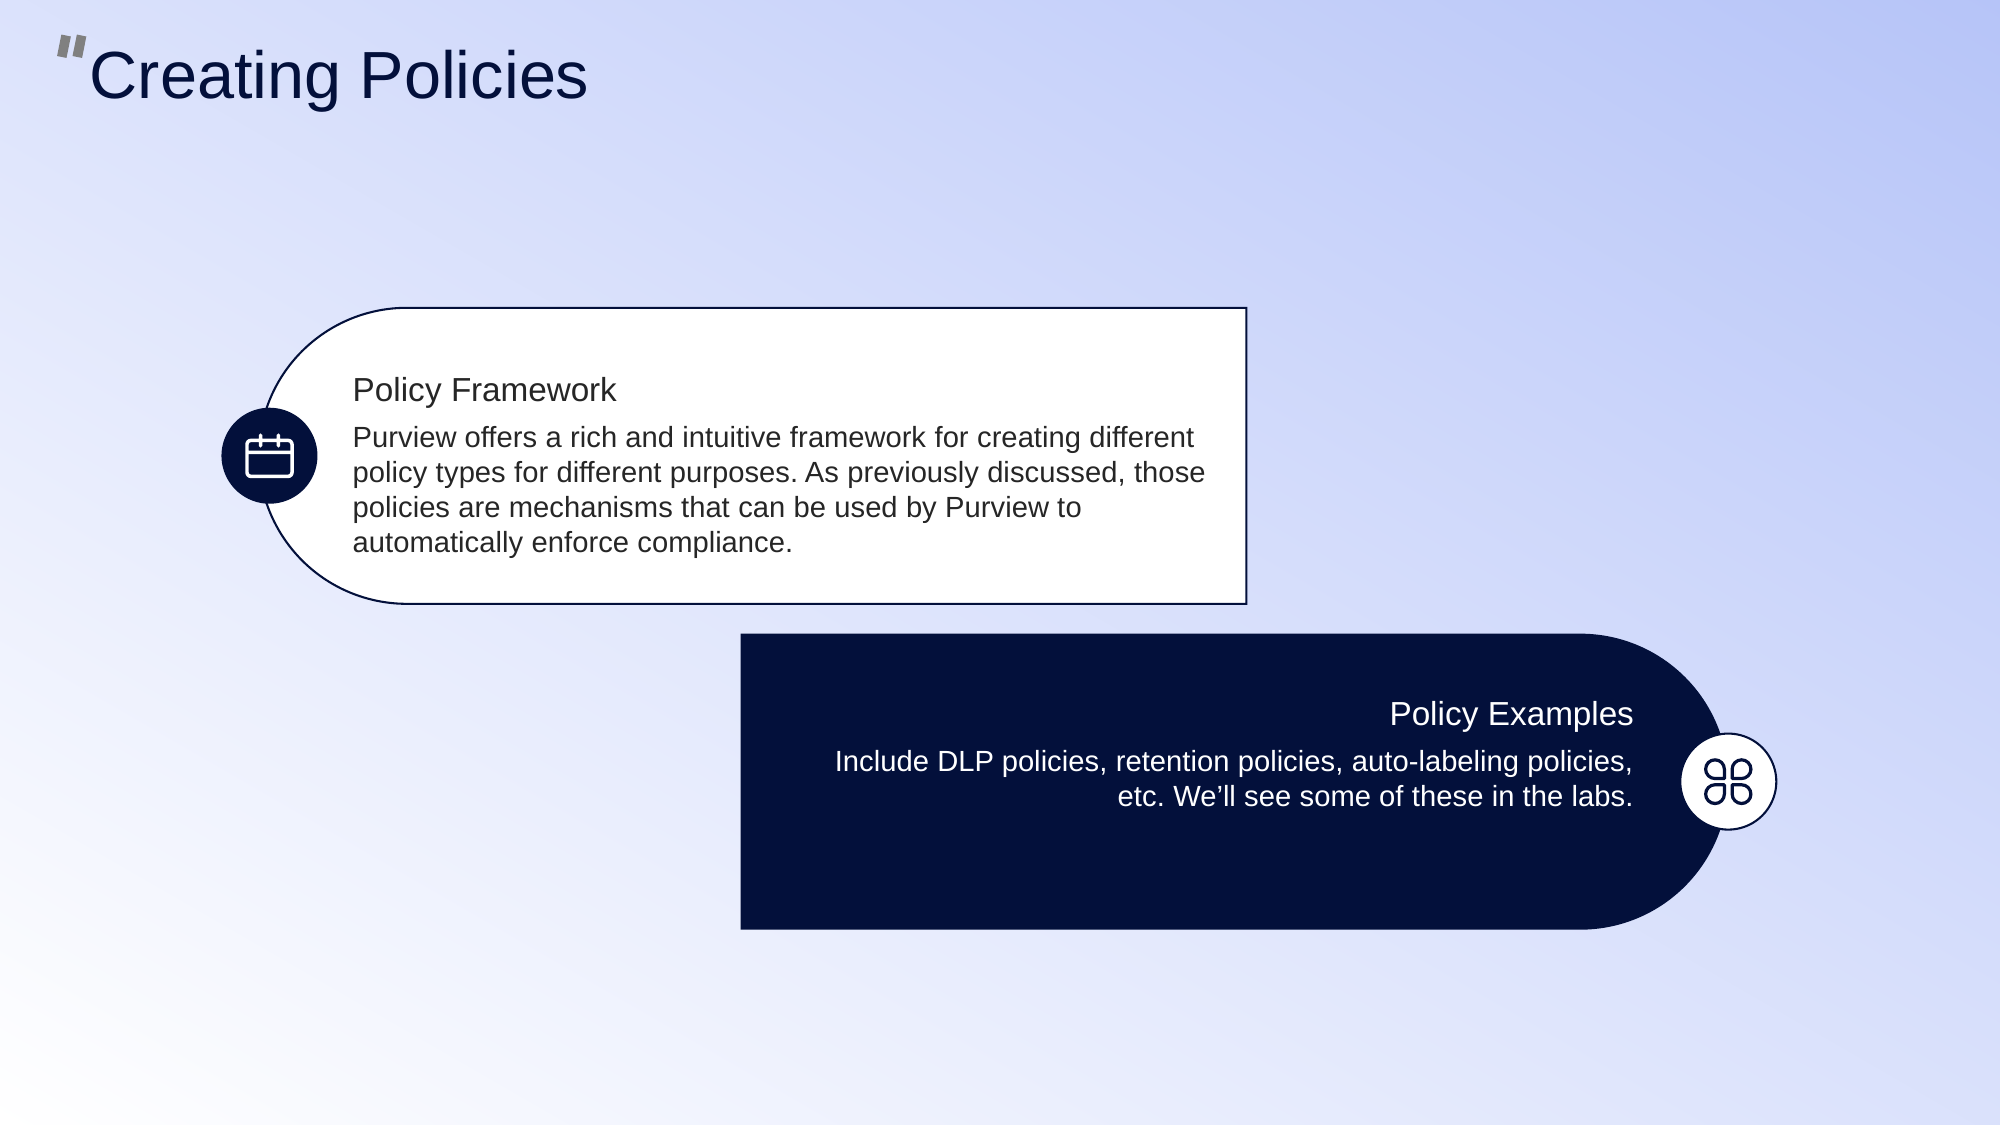

Creating Policies

Policy Framework

Purview offers a rich and intuitive framework for creating different policy types for different purposes. As previously discussed, those policies are mechanisms that can be used by Purview to automatically enforce compliance.

Policy Examples

Include DLP policies, retention policies, auto-labeling policies, etc. We’ll see some of these in the labs.